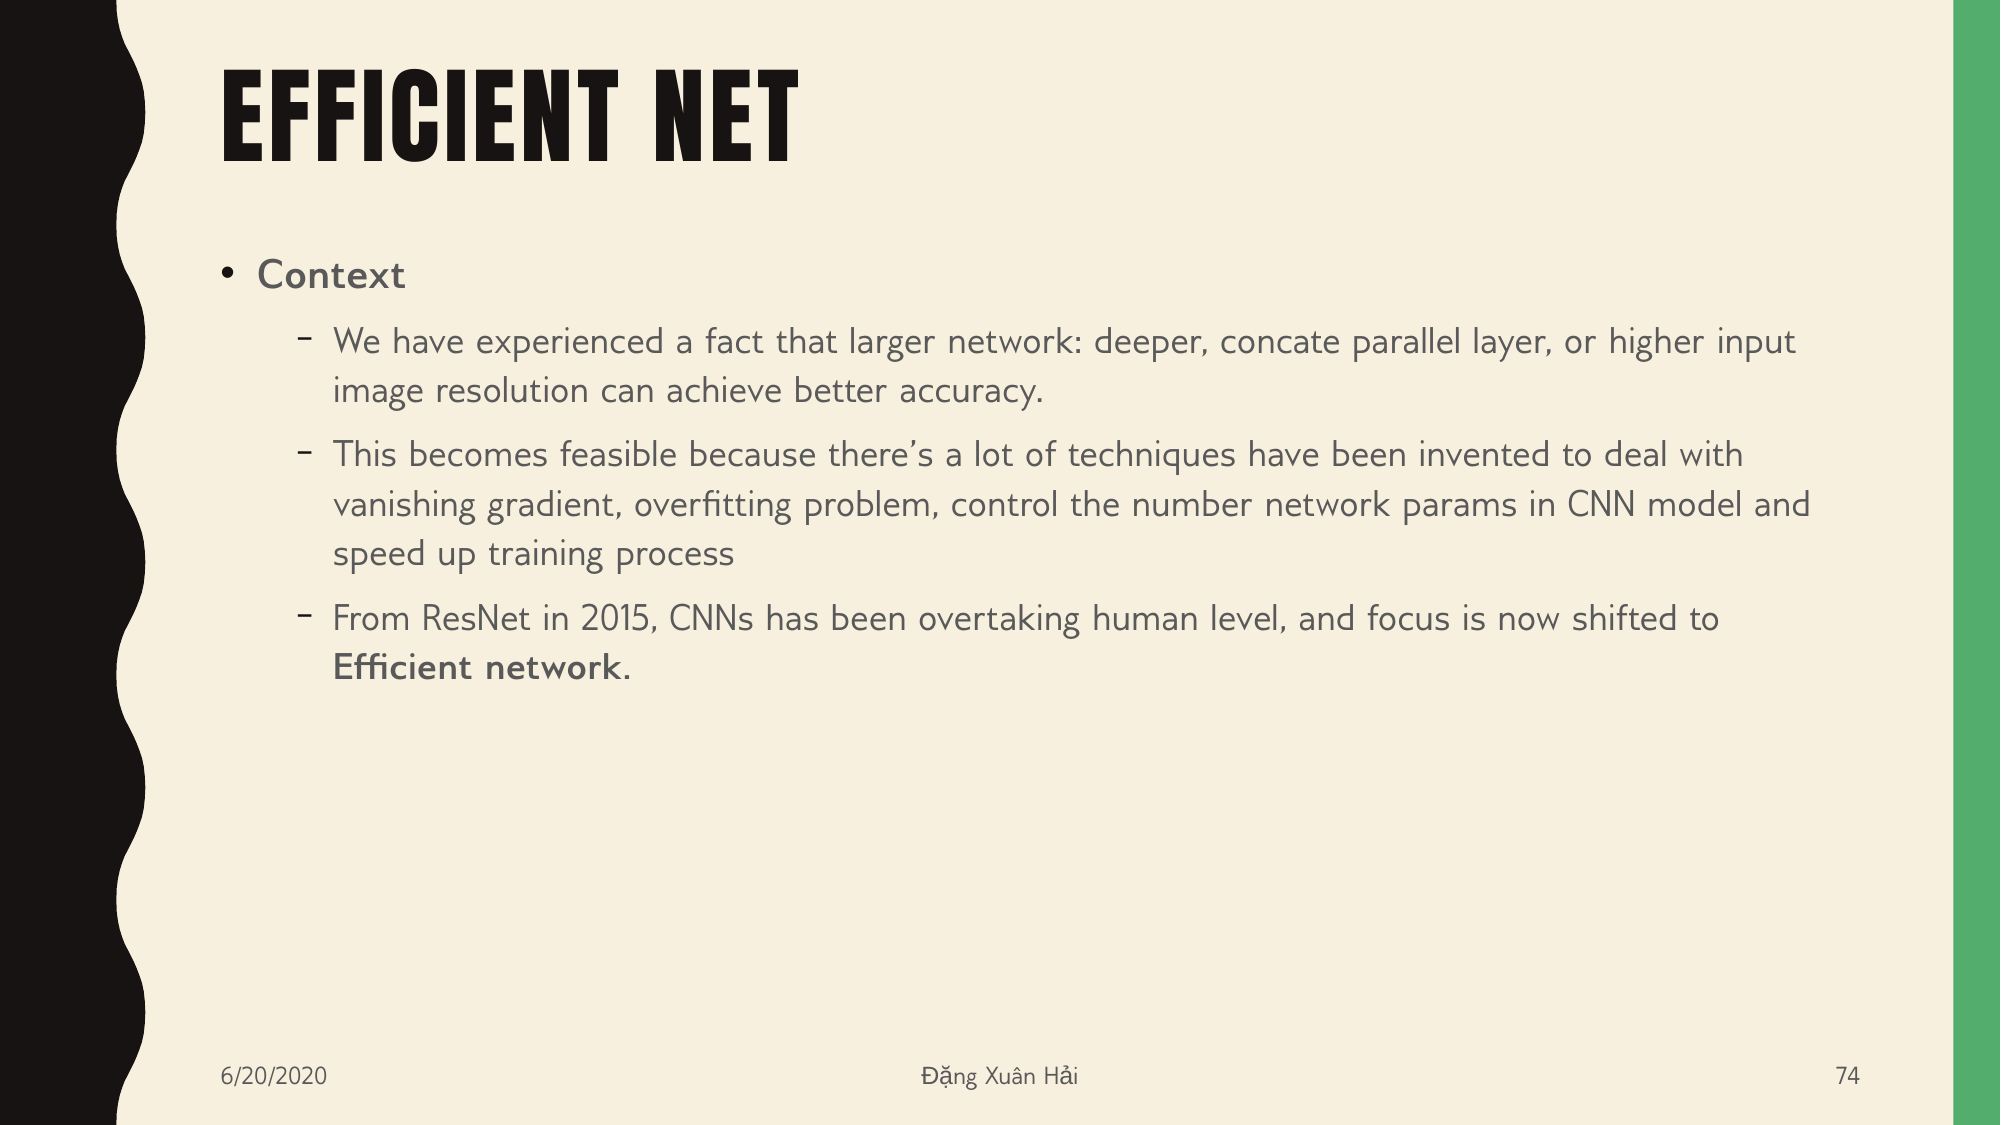

# Efficient net
Context
We have experienced a fact that larger network: deeper, concate parallel layer, or higher input image resolution can achieve better accuracy.
This becomes feasible because there’s a lot of techniques have been invented to deal with vanishing gradient, overfitting problem, control the number network params in CNN model and speed up training process
From ResNet in 2015, CNNs has been overtaking human level, and focus is now shifted to Efficient network.

6/20/2020
Đặng Xuân Hải
74